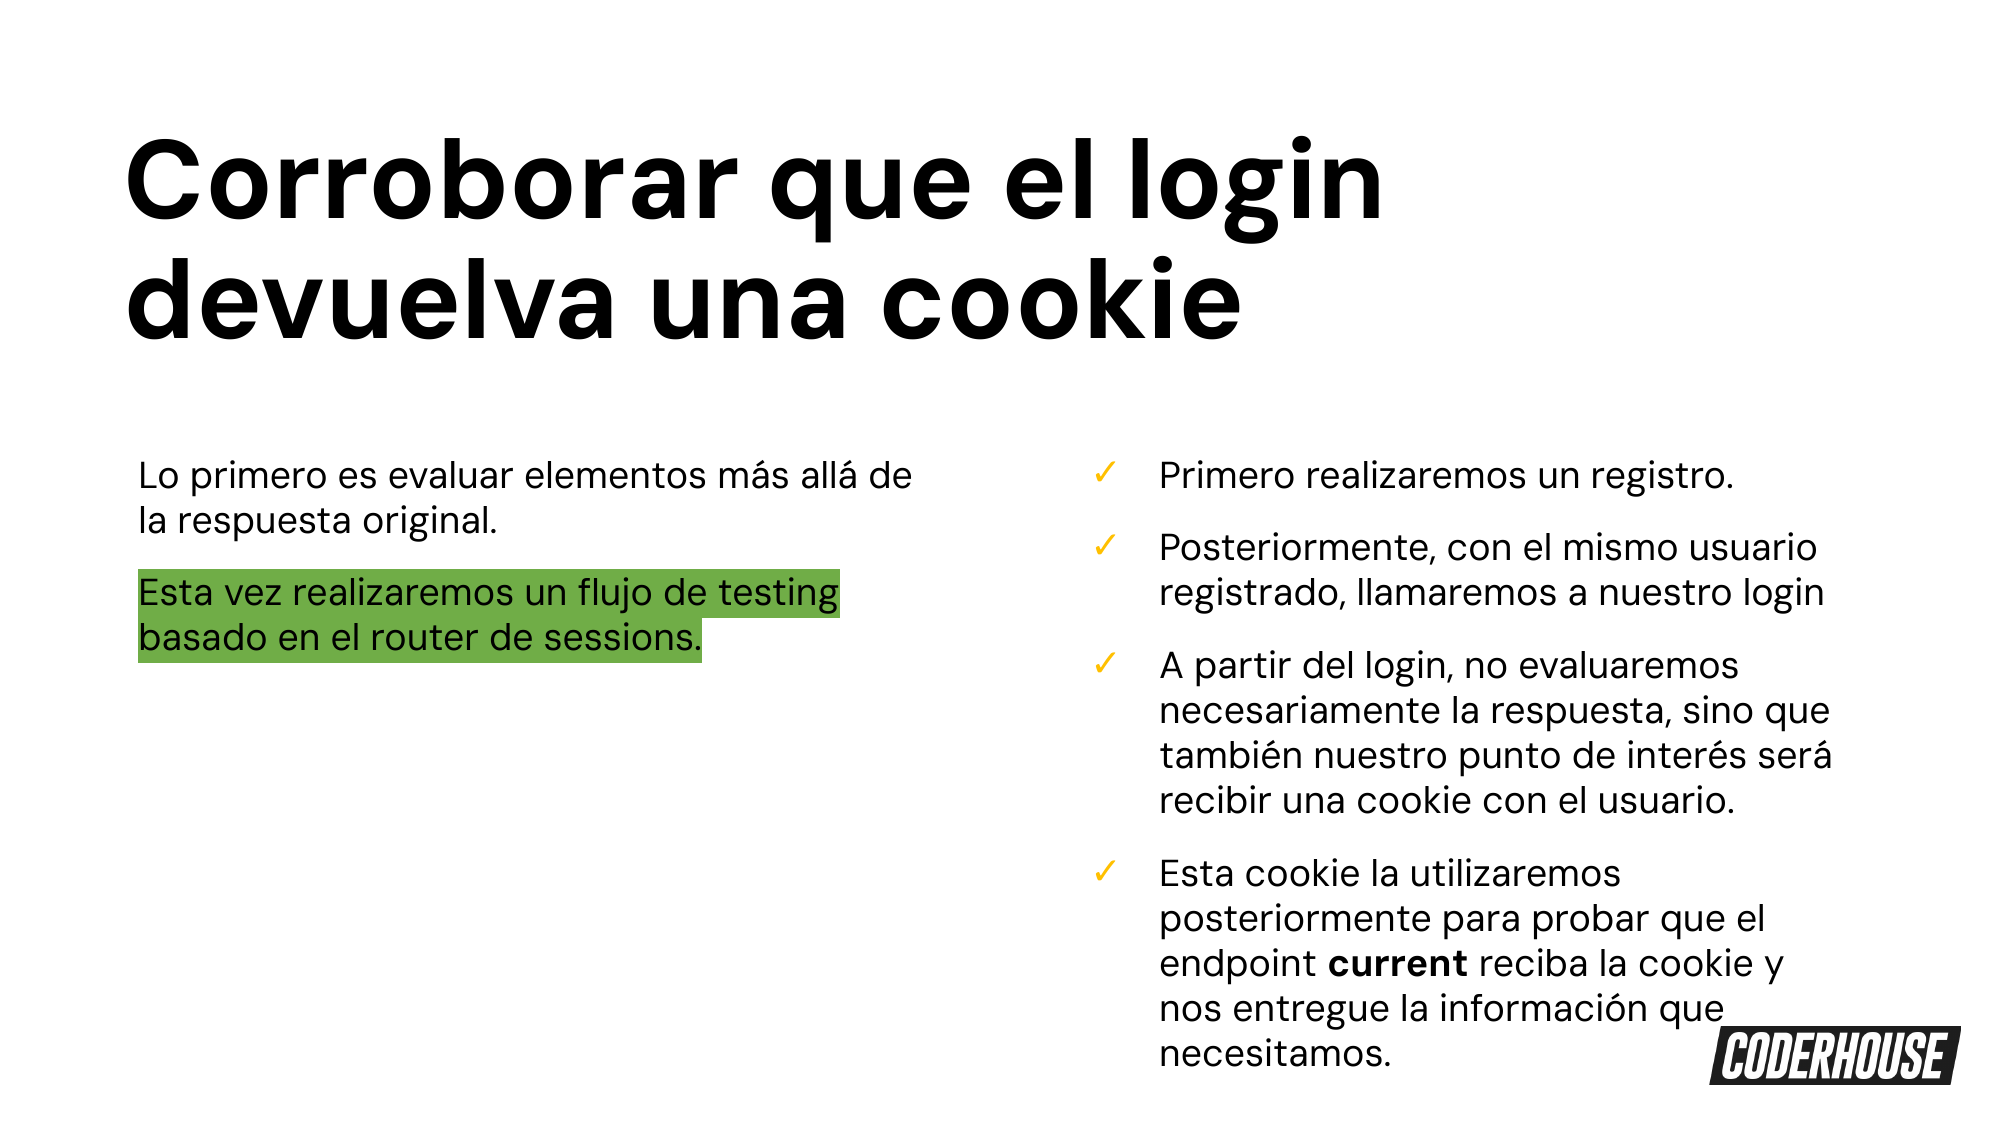

Corroborar que el login devuelva una cookie

Lo primero es evaluar elementos más allá de la respuesta original.
Esta vez realizaremos un flujo de testing basado en el router de sessions.
Primero realizaremos un registro.
Posteriormente, con el mismo usuario registrado, llamaremos a nuestro login
A partir del login, no evaluaremos necesariamente la respuesta, sino que también nuestro punto de interés será recibir una cookie con el usuario.
Esta cookie la utilizaremos posteriormente para probar que el endpoint current reciba la cookie y nos entregue la información que necesitamos.